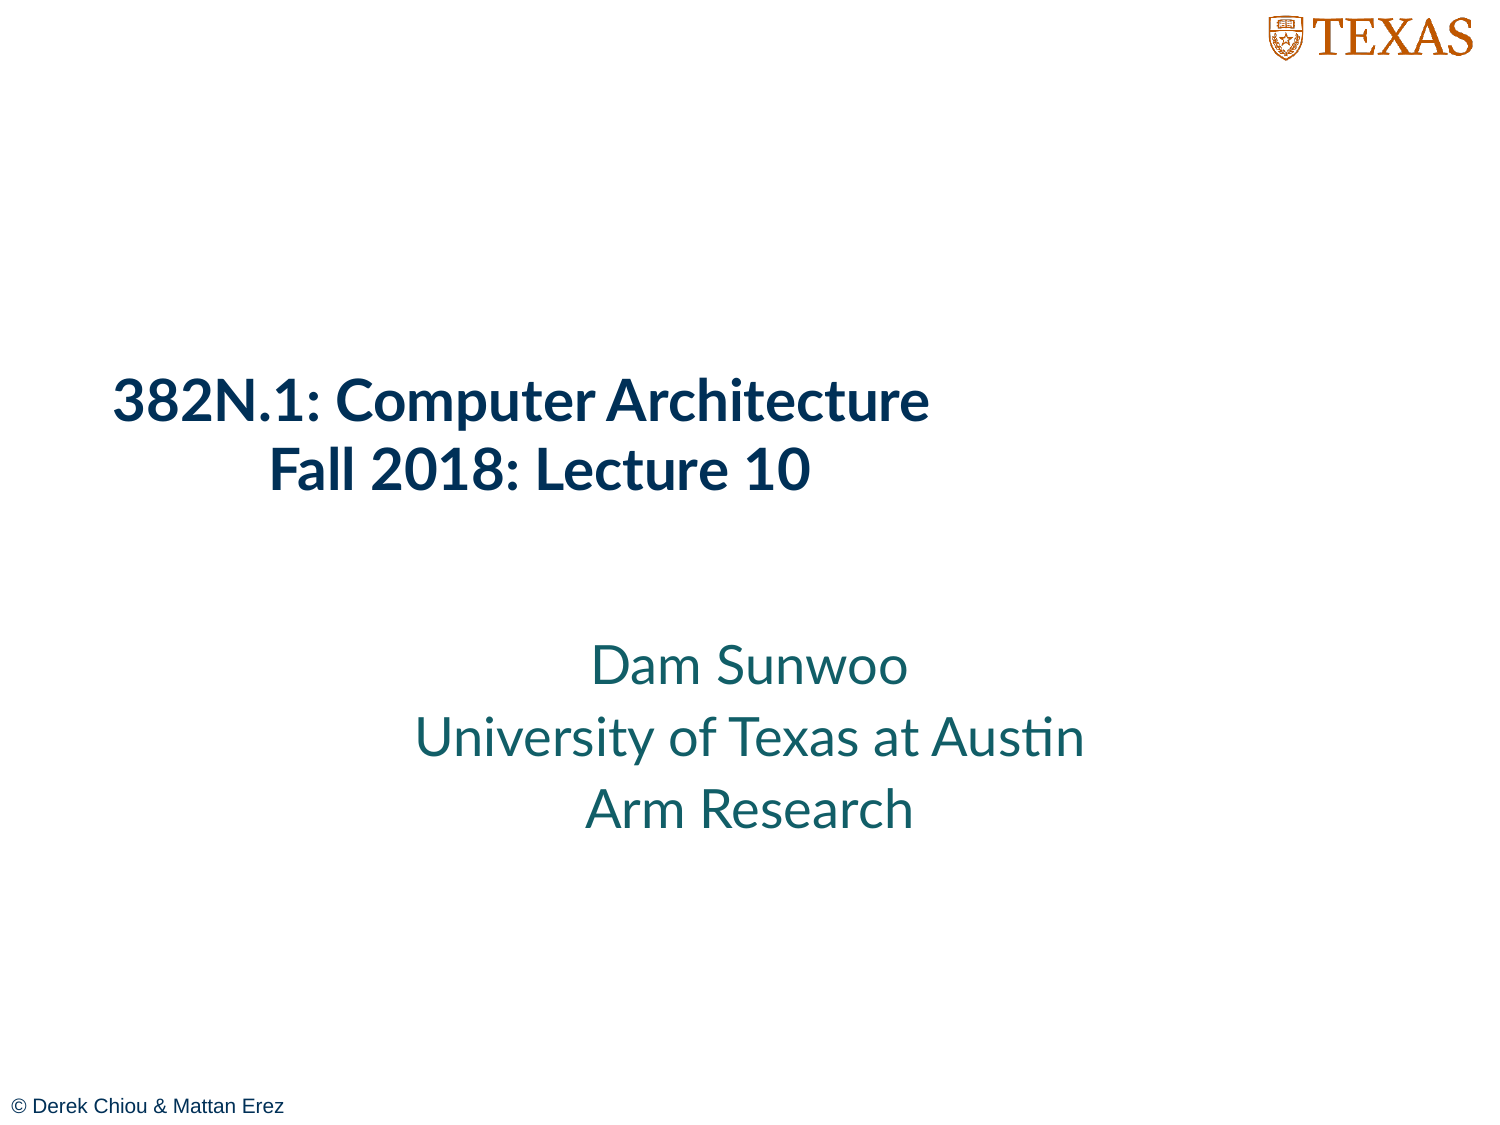

# 382N.1: Computer Architecture Fall 2018: Lecture 10
Dam Sunwoo
University of Texas at Austin
Arm Research